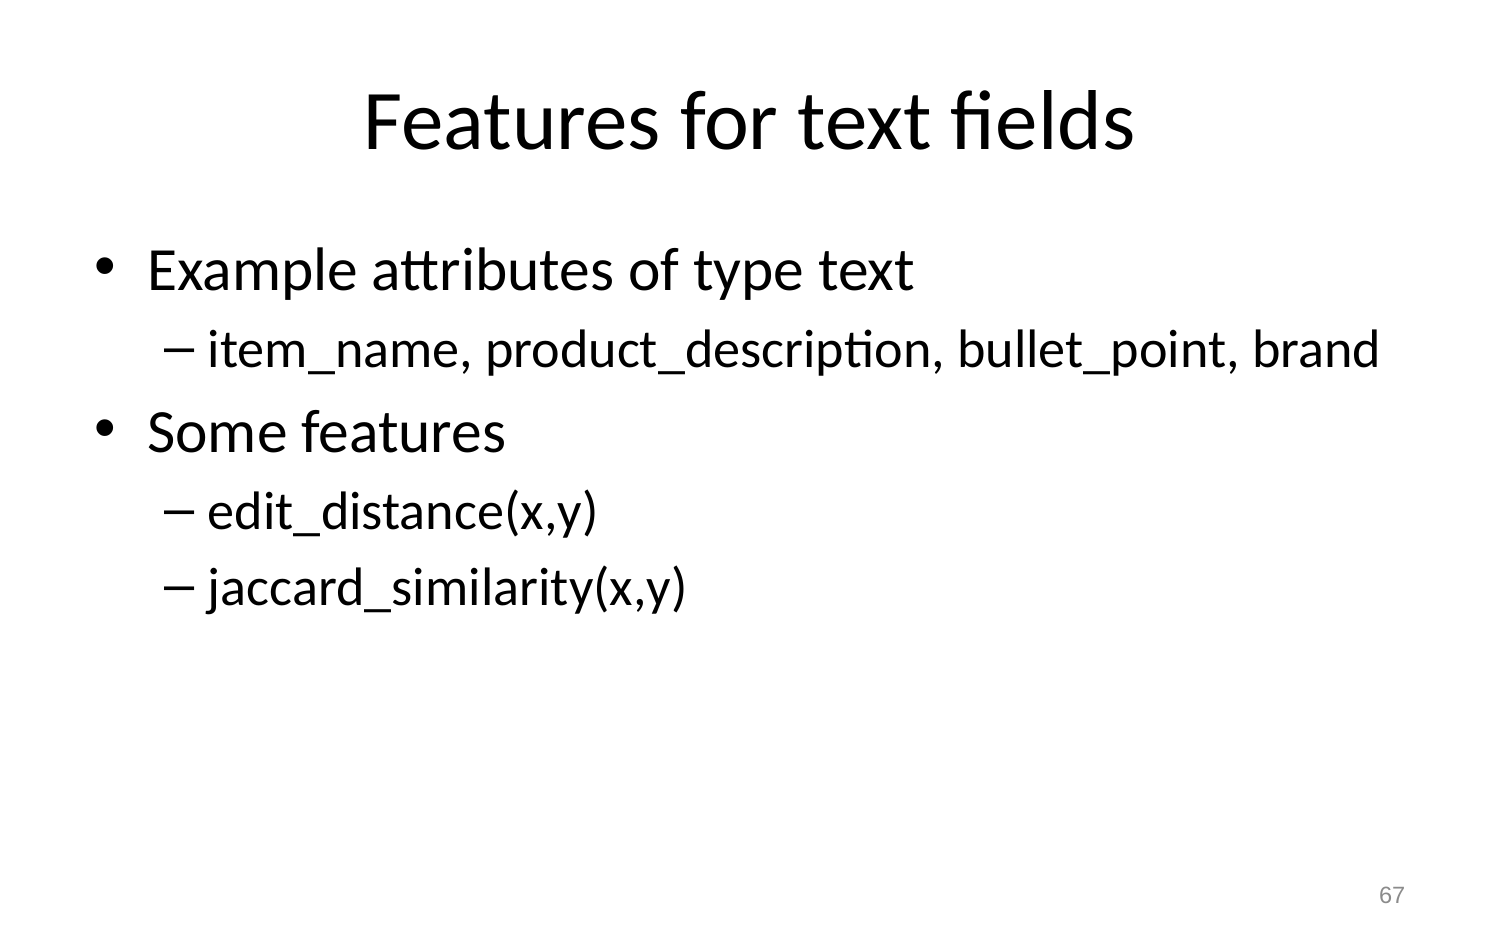

# Features for text fields
Example attributes of type text
item_name, product_description, bullet_point, brand
Some features
edit_distance(x,y)
jaccard_similarity(x,y)

67